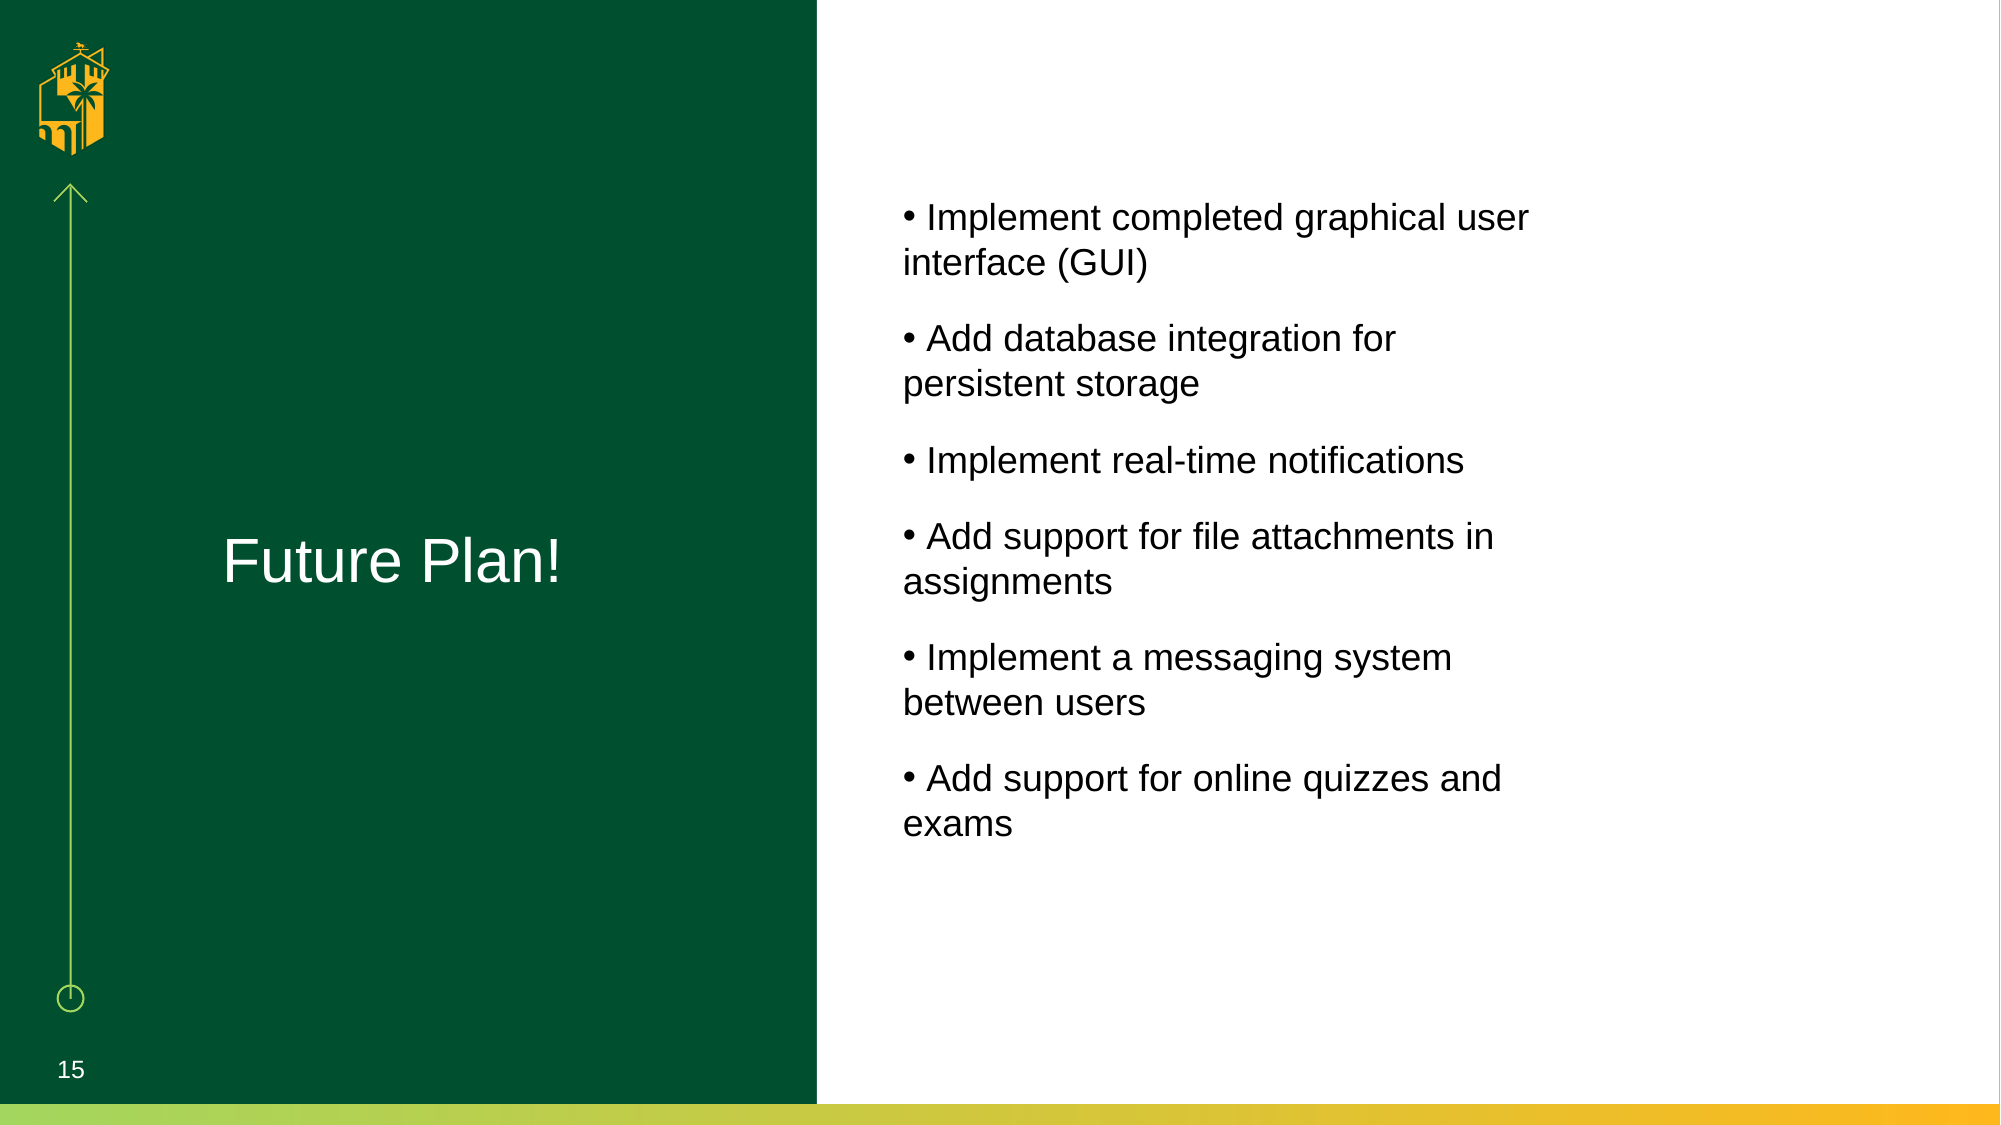

Implement completed graphical user interface (GUI)
 Add database integration for persistent storage
 Implement real-time notifications
 Add support for file attachments in assignments
 Implement a messaging system between users
 Add support for online quizzes and exams

# Future Plan!
15